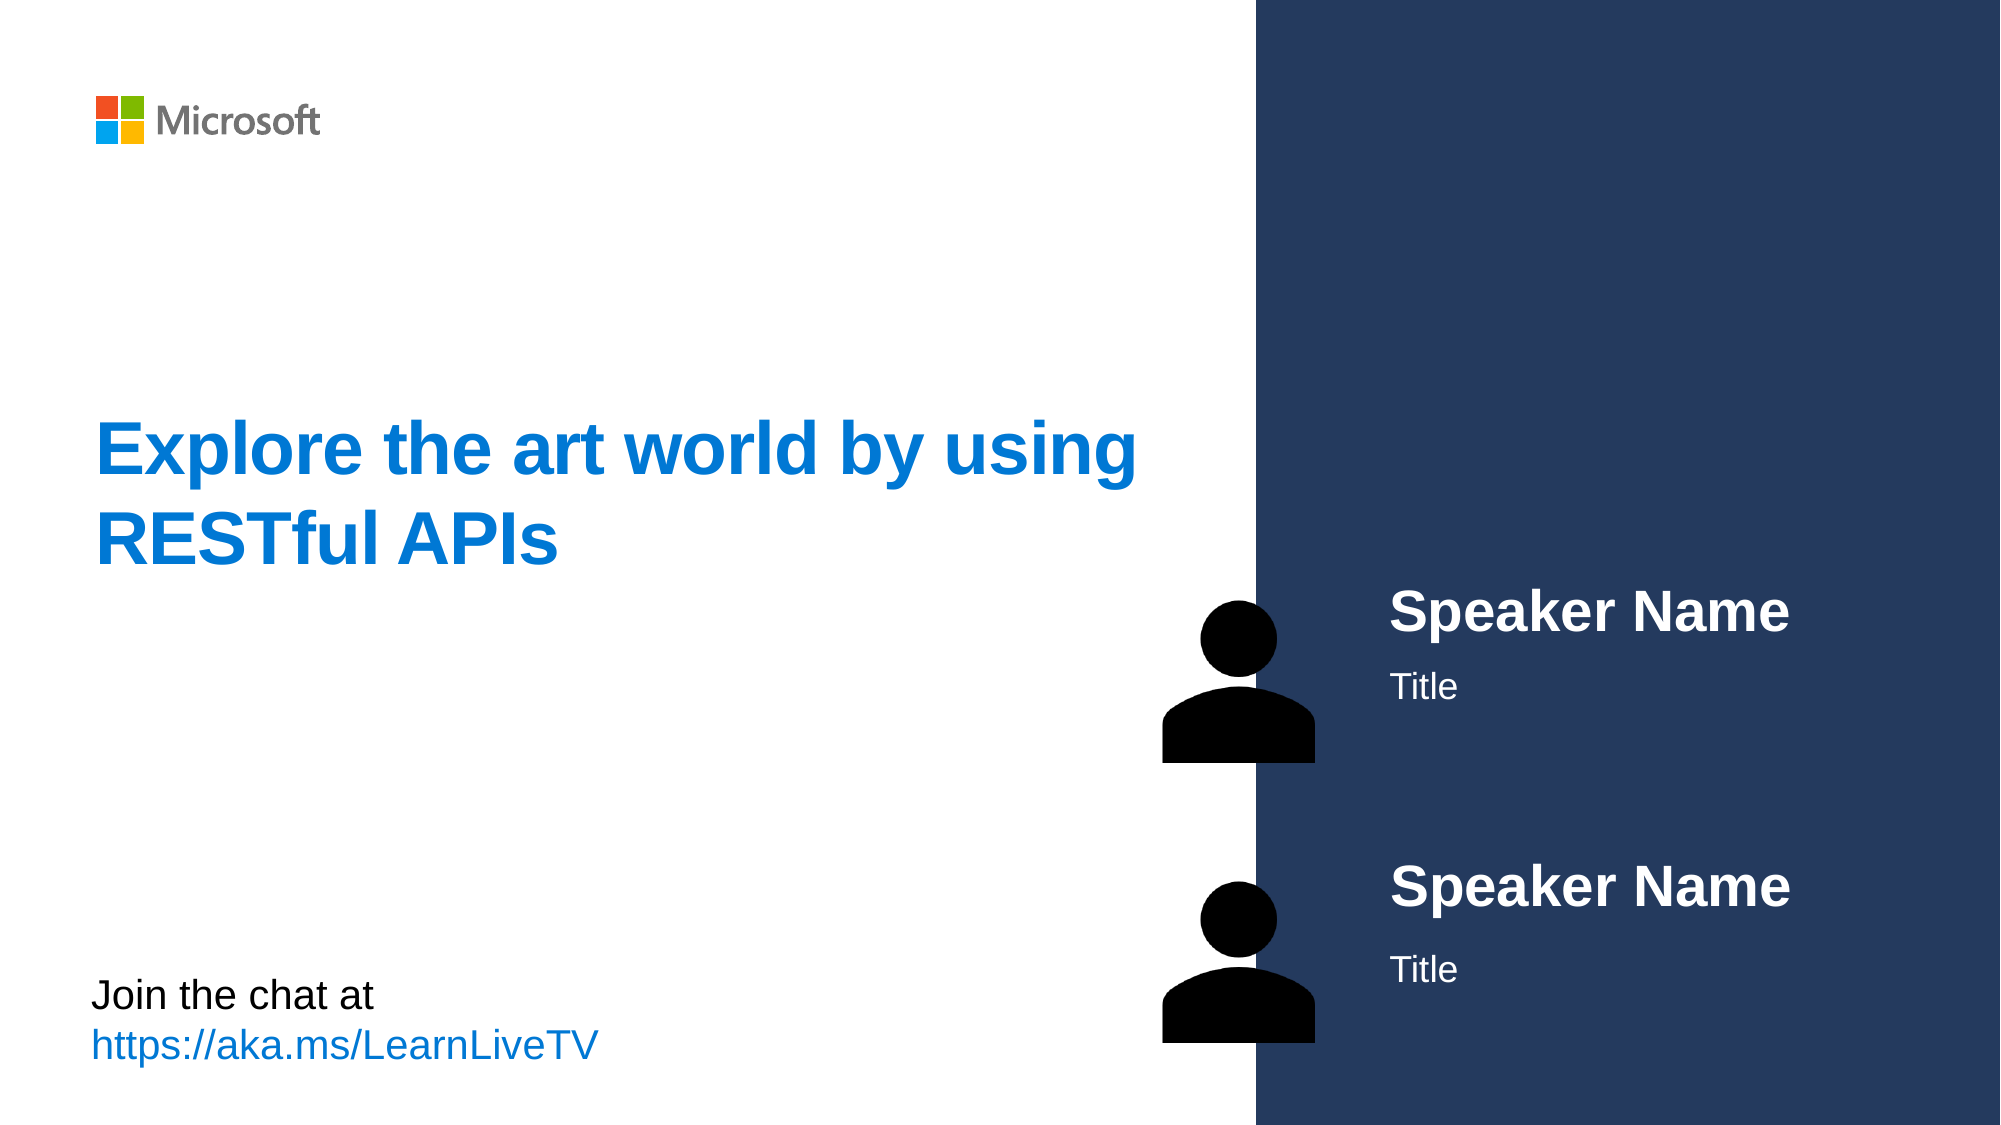

# Explore the art world by using RESTful APIs
Speaker Name

Title
Speaker Name
Title